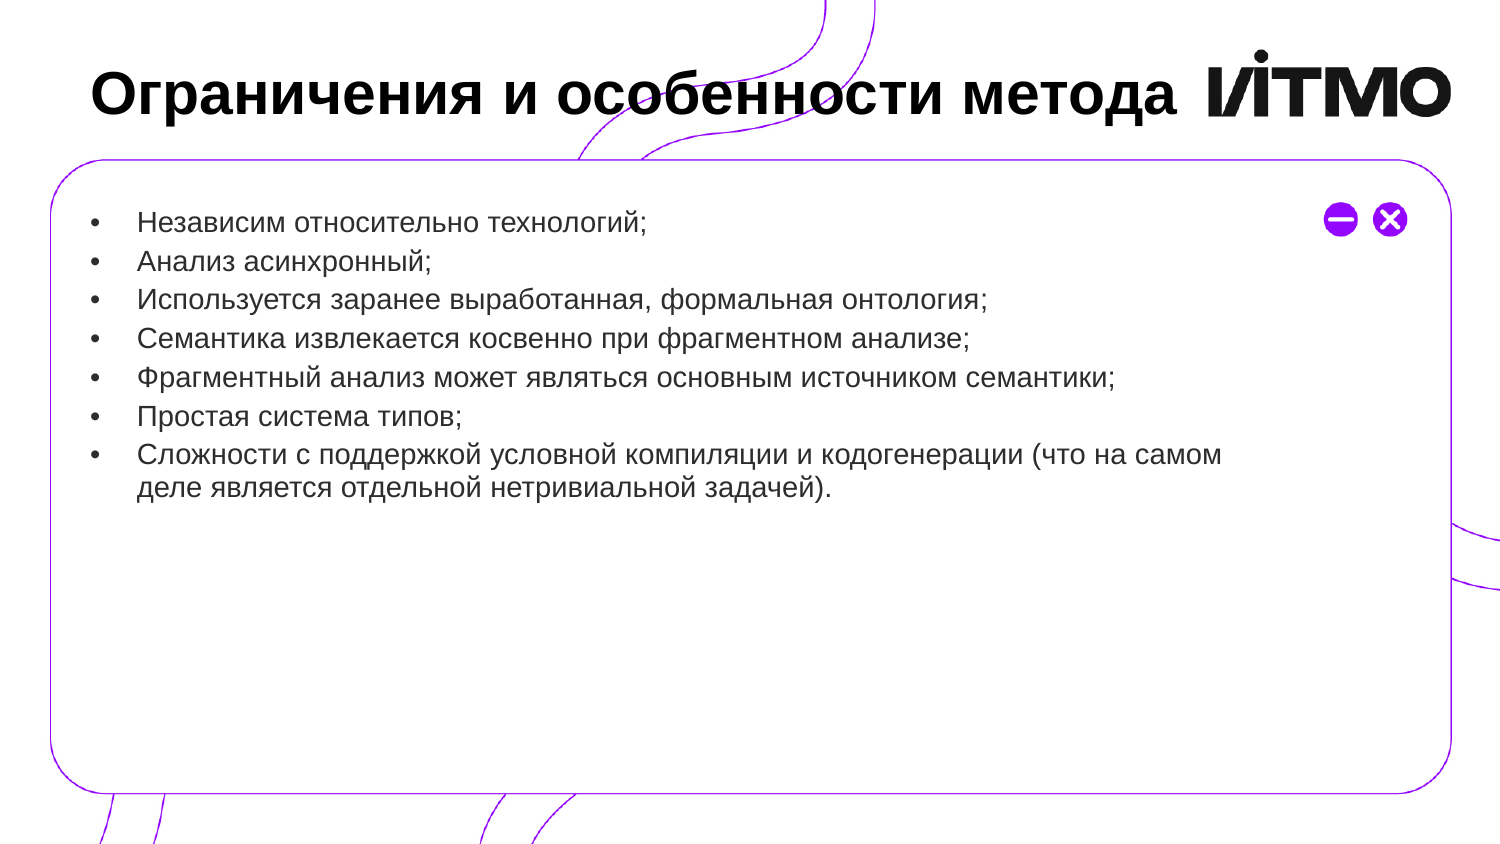

# Ограничения и особенности метода
Независим относительно технологий;
Анализ асинхронный;
Используется заранее выработанная, формальная онтология;
Семантика извлекается косвенно при фрагментном анализе;
Фрагментный анализ может являться основным источником семантики;
Простая система типов;
Сложности с поддержкой условной компиляции и кодогенерации (что на самом деле является отдельной нетривиальной задачей).